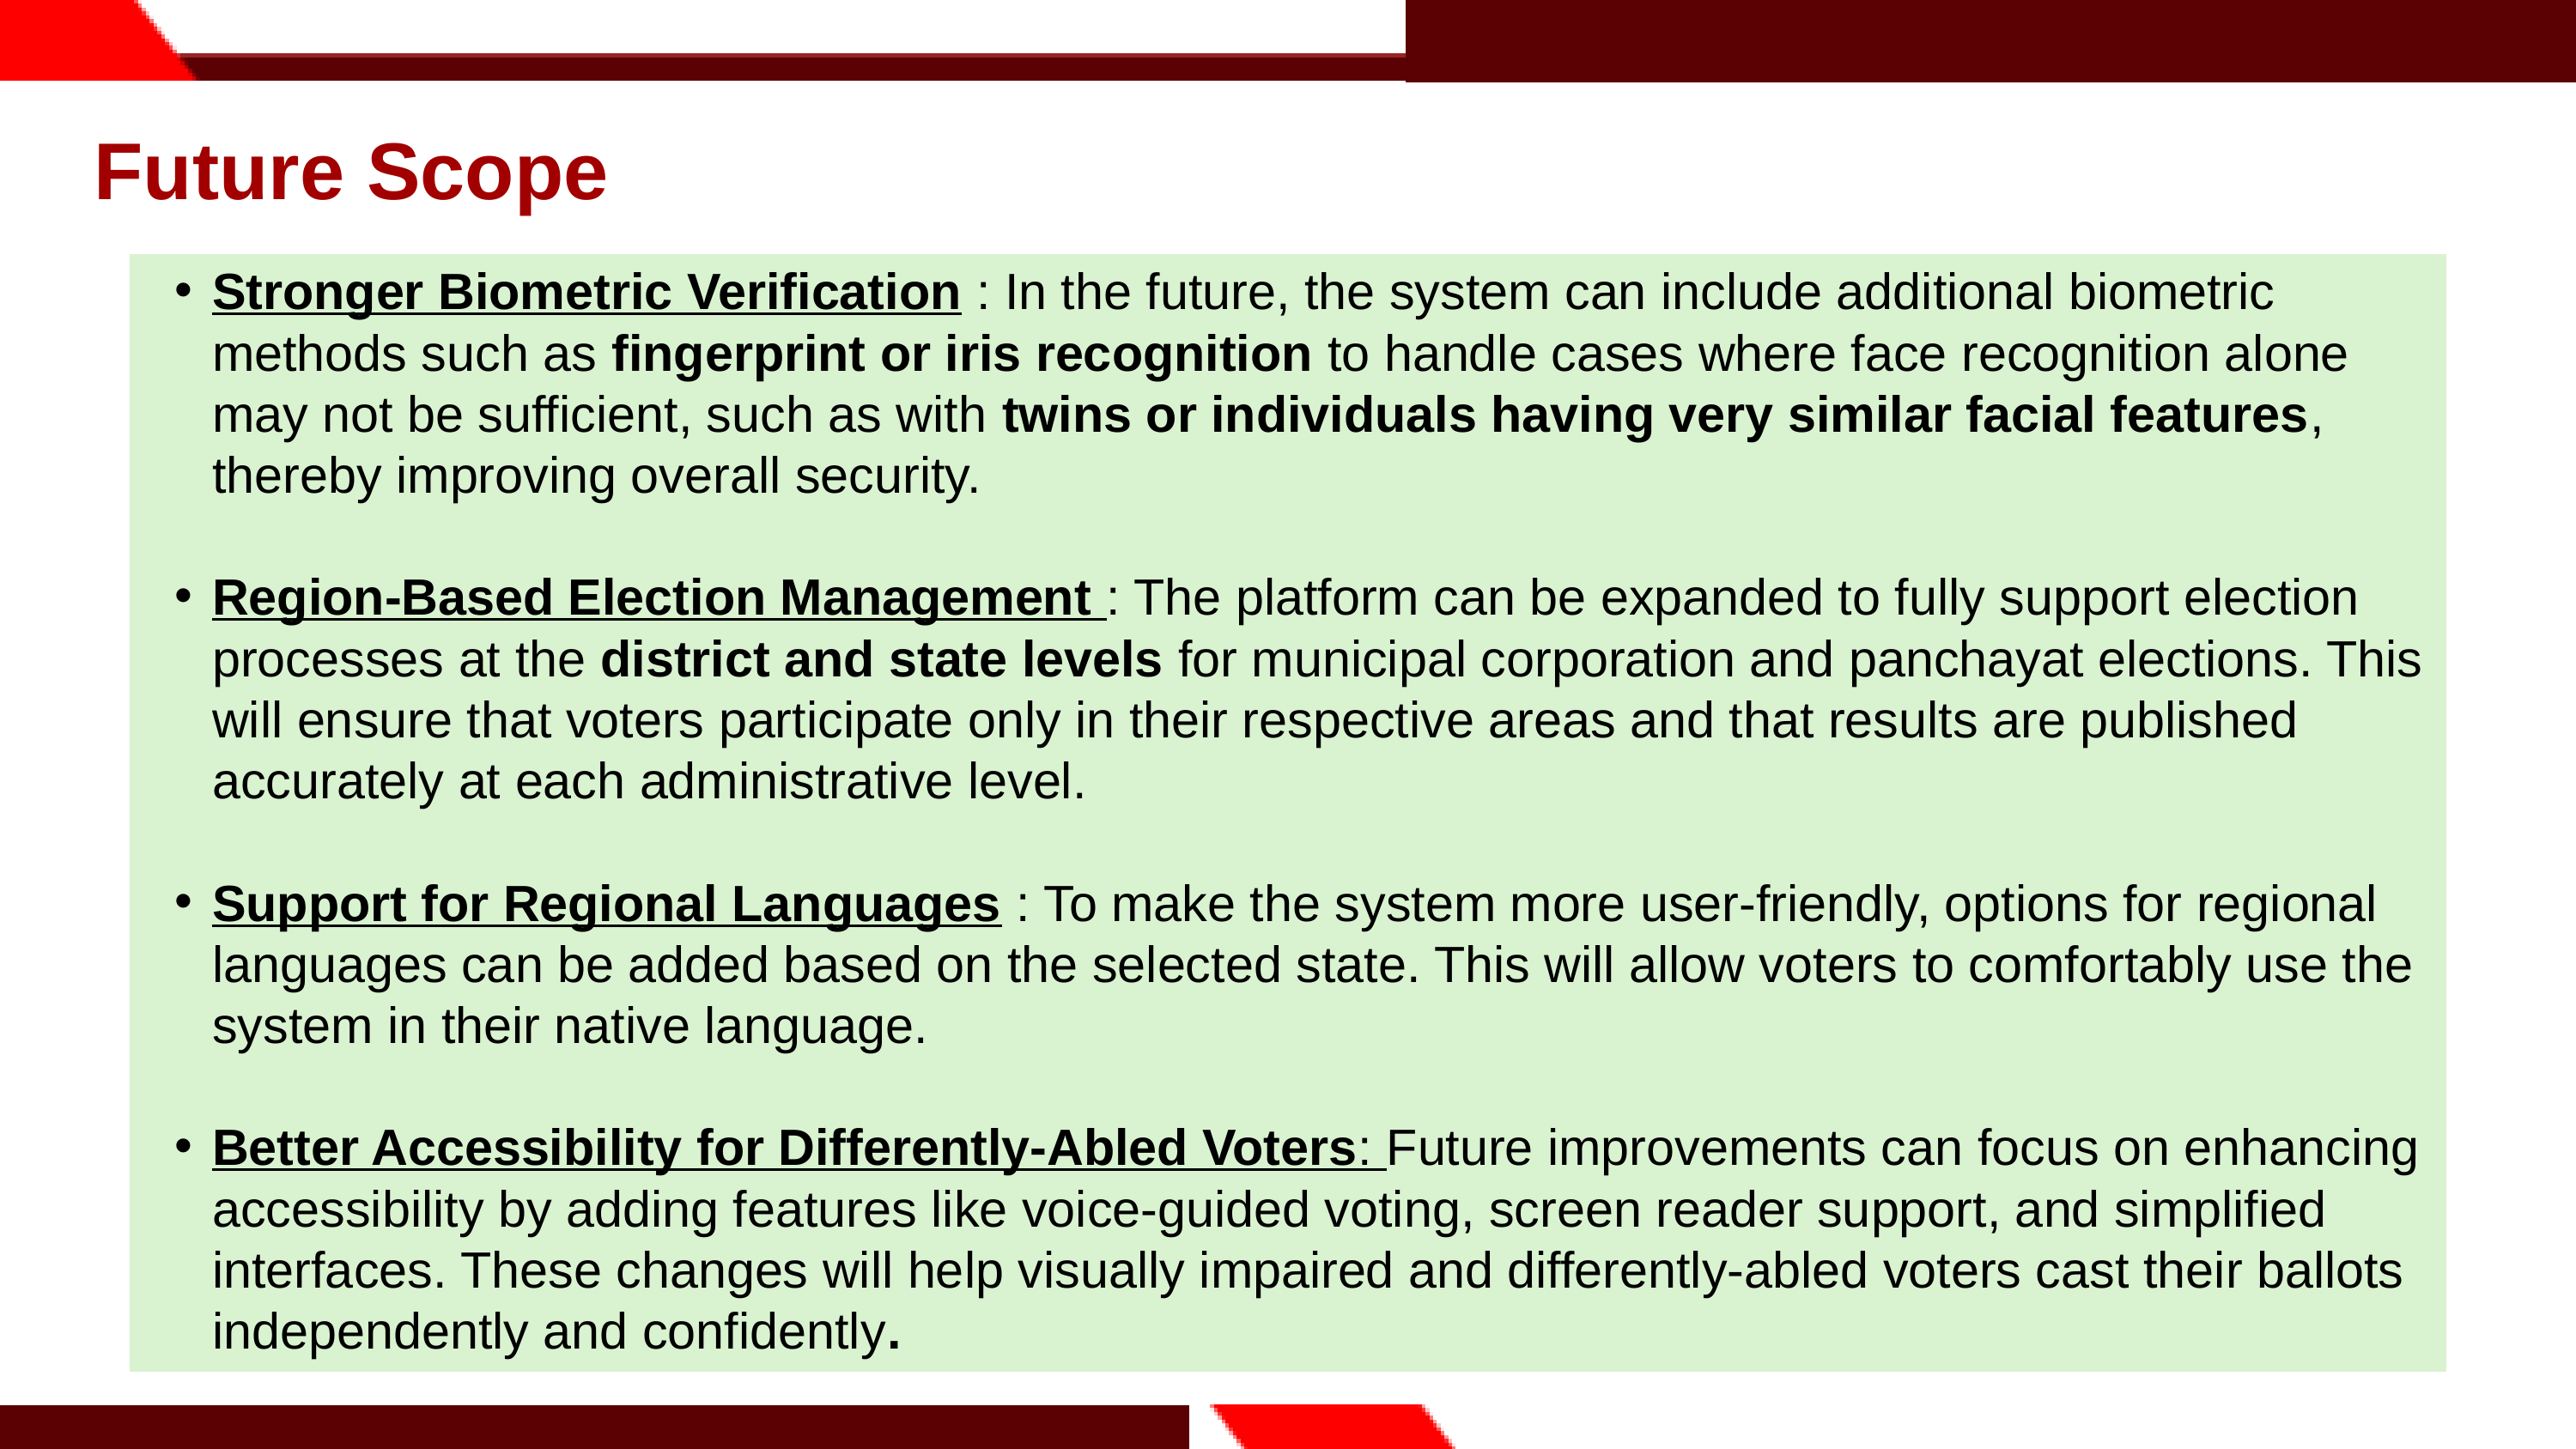

Future Scope

Stronger Biometric Verification : In the future, the system can include additional biometric methods such as fingerprint or iris recognition to handle cases where face recognition alone may not be sufficient, such as with twins or individuals having very similar facial features, thereby improving overall security.

Region-Based Election Management : The platform can be expanded to fully support election processes at the district and state levels for municipal corporation and panchayat elections. This will ensure that voters participate only in their respective areas and that results are published accurately at each administrative level.

Support for Regional Languages : To make the system more user-friendly, options for regional languages can be added based on the selected state. This will allow voters to comfortably use the system in their native language.

Better Accessibility for Differently-Abled Voters: Future improvements can focus on enhancing accessibility by adding features like voice-guided voting, screen reader support, and simplified interfaces. These changes will help visually impaired and differently-abled voters cast their ballots independently and confidently.